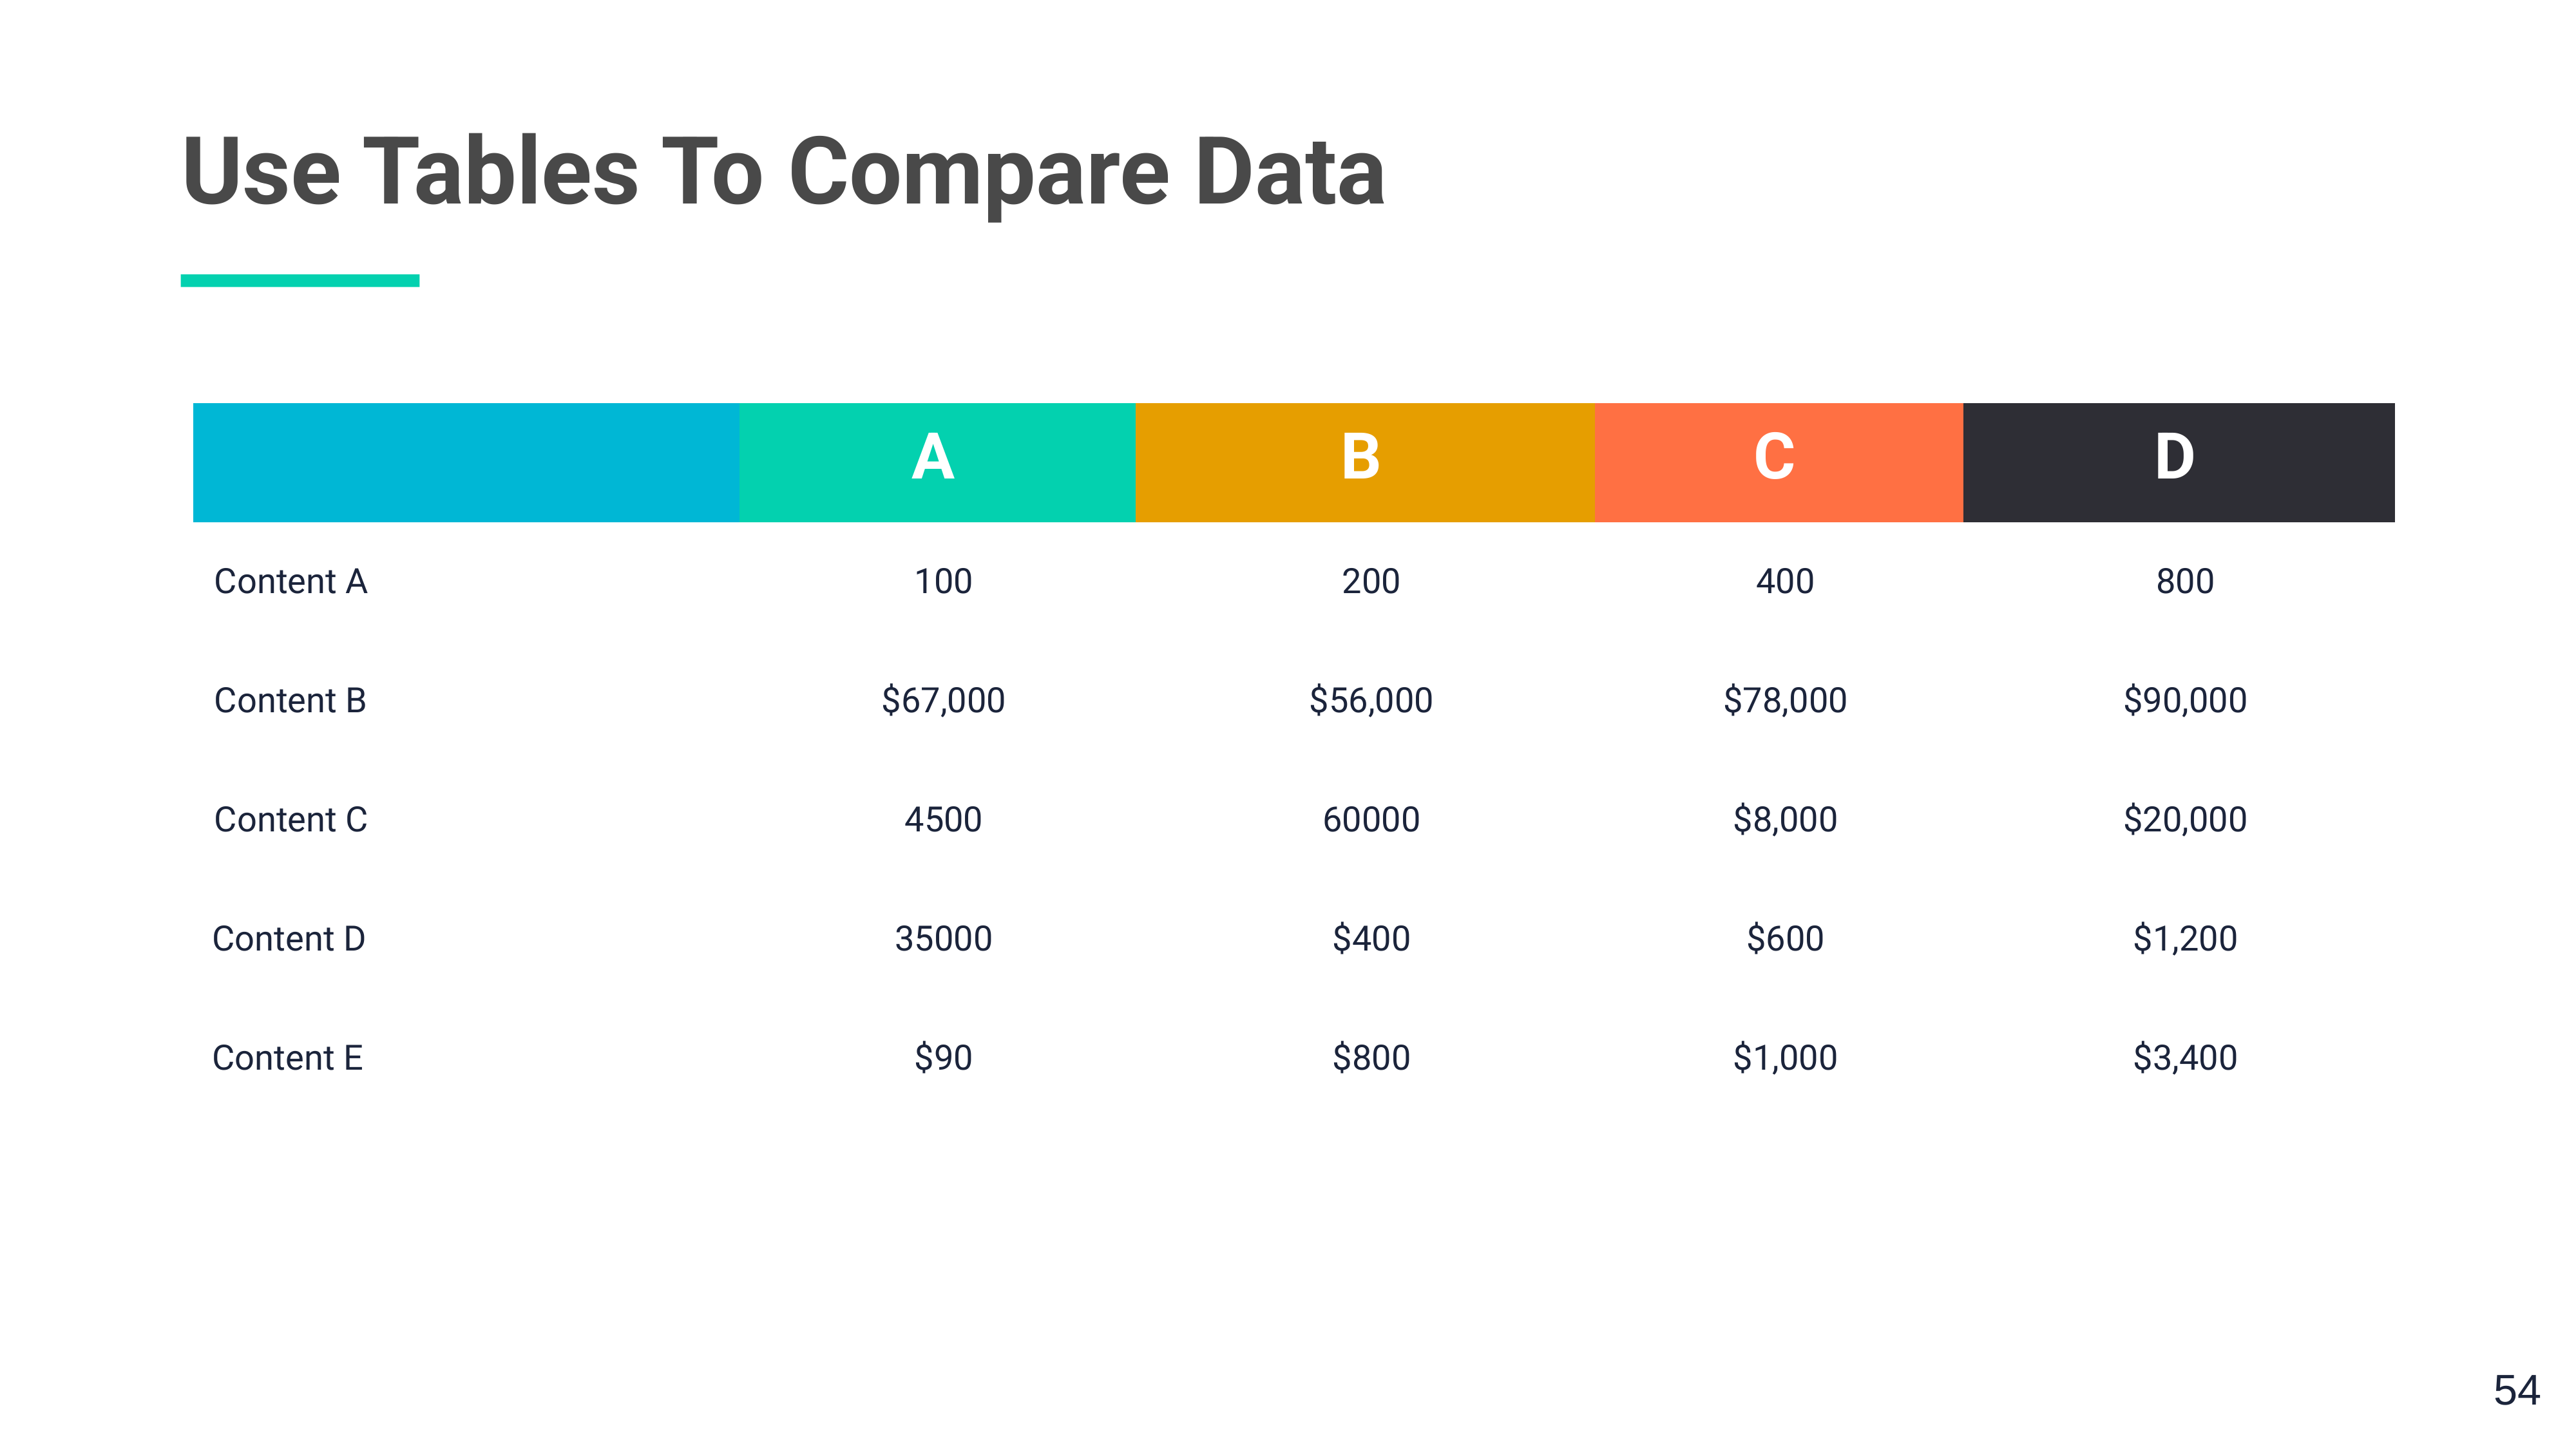

Use Tables To Compare Data

|  | A | B | C | D |
| --- | --- | --- | --- | --- |
| Content A | 100 | 200 | 400 | 800 |
| Content B | $67,000 | $56,000 | $78,000 | $90,000 |
| Content C | 4500 | 60000 | $8,000 | $20,000 |
| Content D | 35000 | $400 | $600 | $1,200 |
| Content E | $90 | $800 | $1,000 | $3,400 |
54